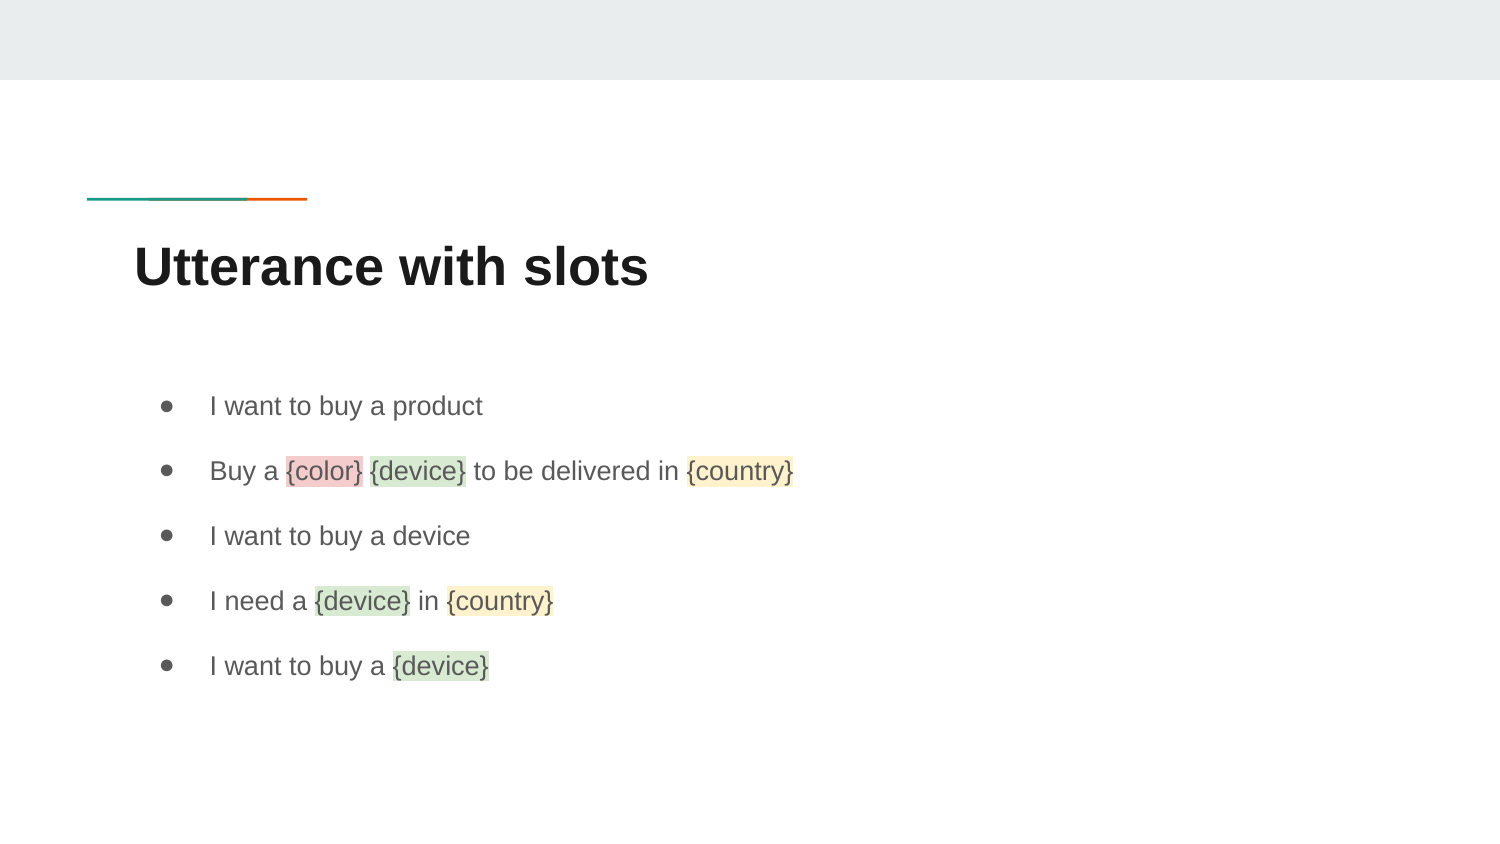

# Utterance with slots
I want to buy a product
Buy a {color} {device} to be delivered in {country}
I want to buy a device
I need a {device} in {country}
I want to buy a {device}